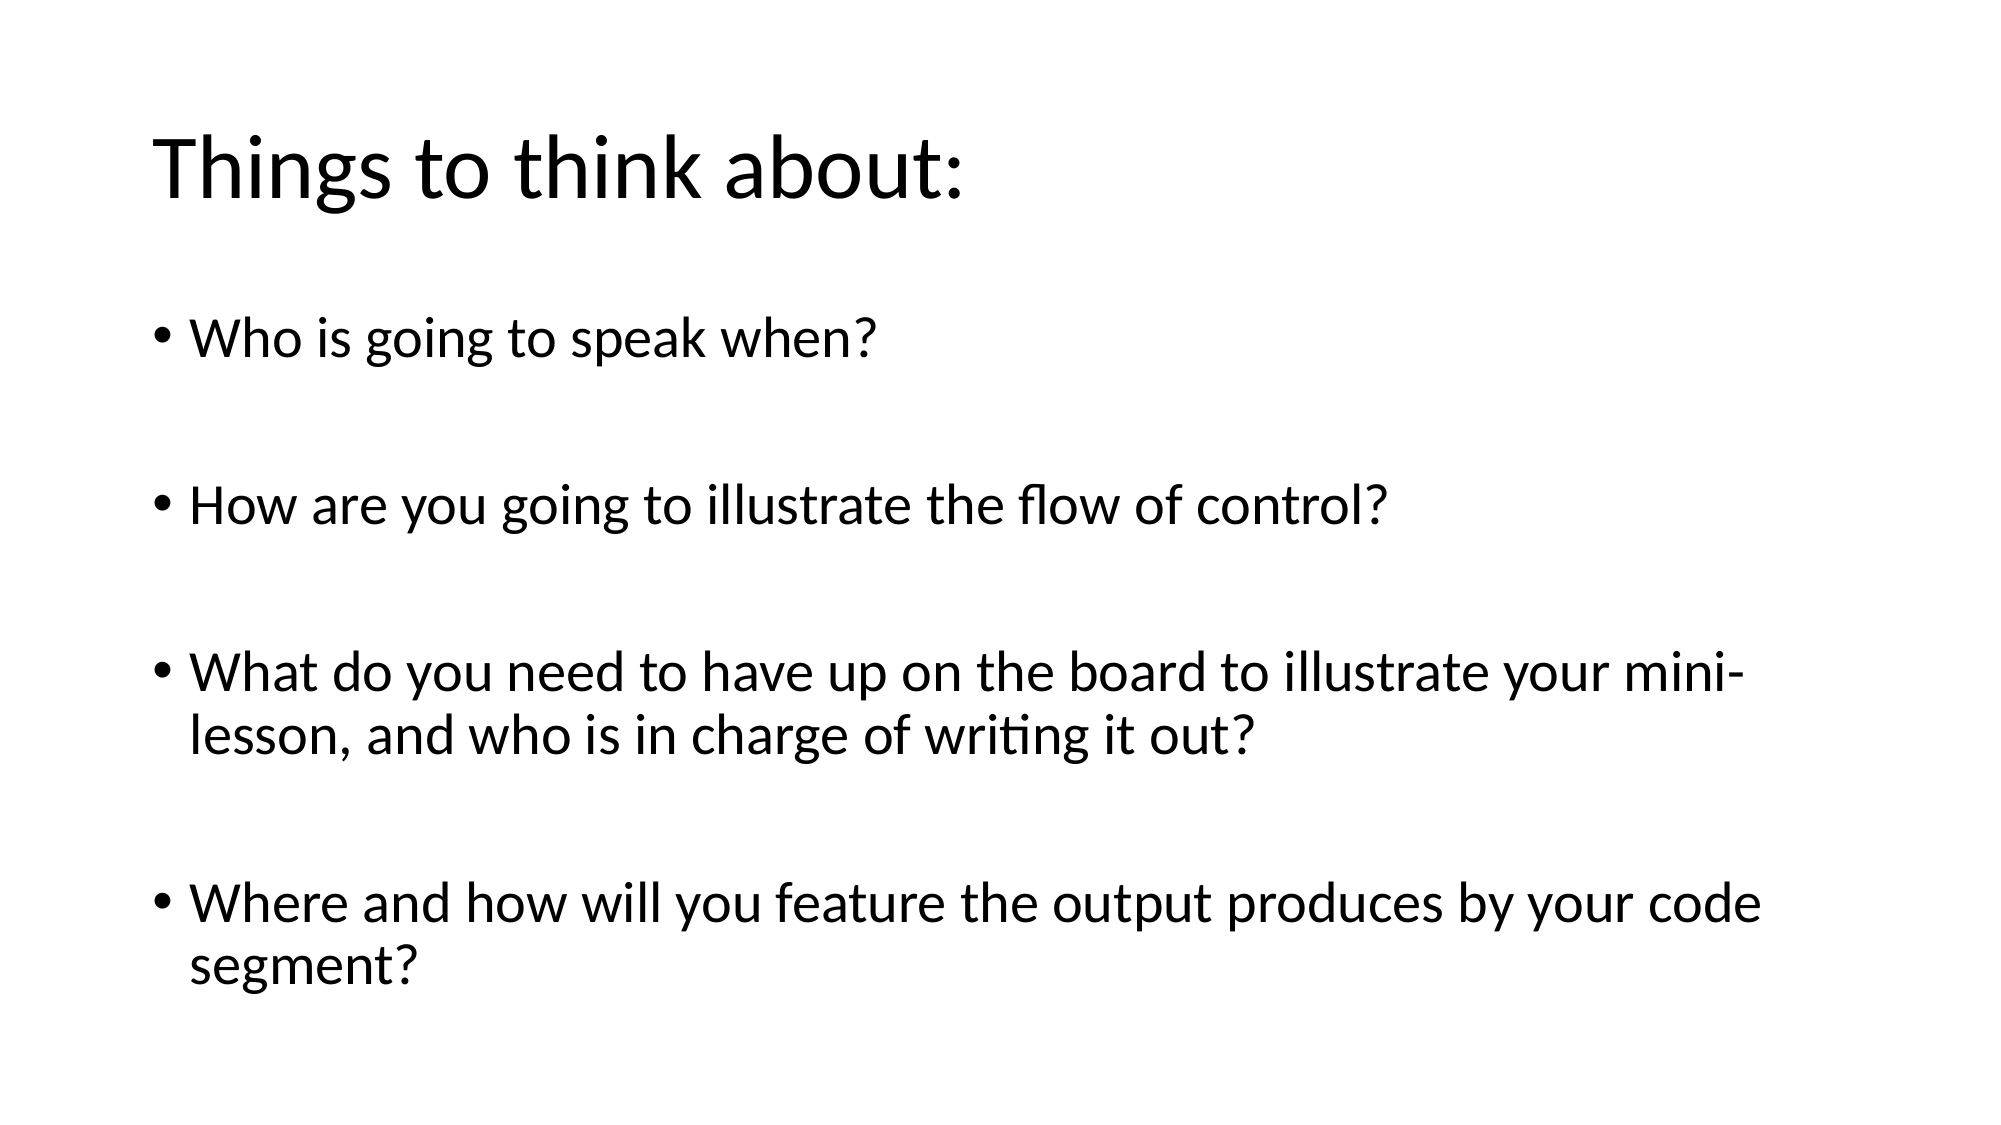

# Things to think about:
Who is going to speak when?

How are you going to illustrate the flow of control?

What do you need to have up on the board to illustrate your mini-lesson, and who is in charge of writing it out?

Where and how will you feature the output produces by your code segment?